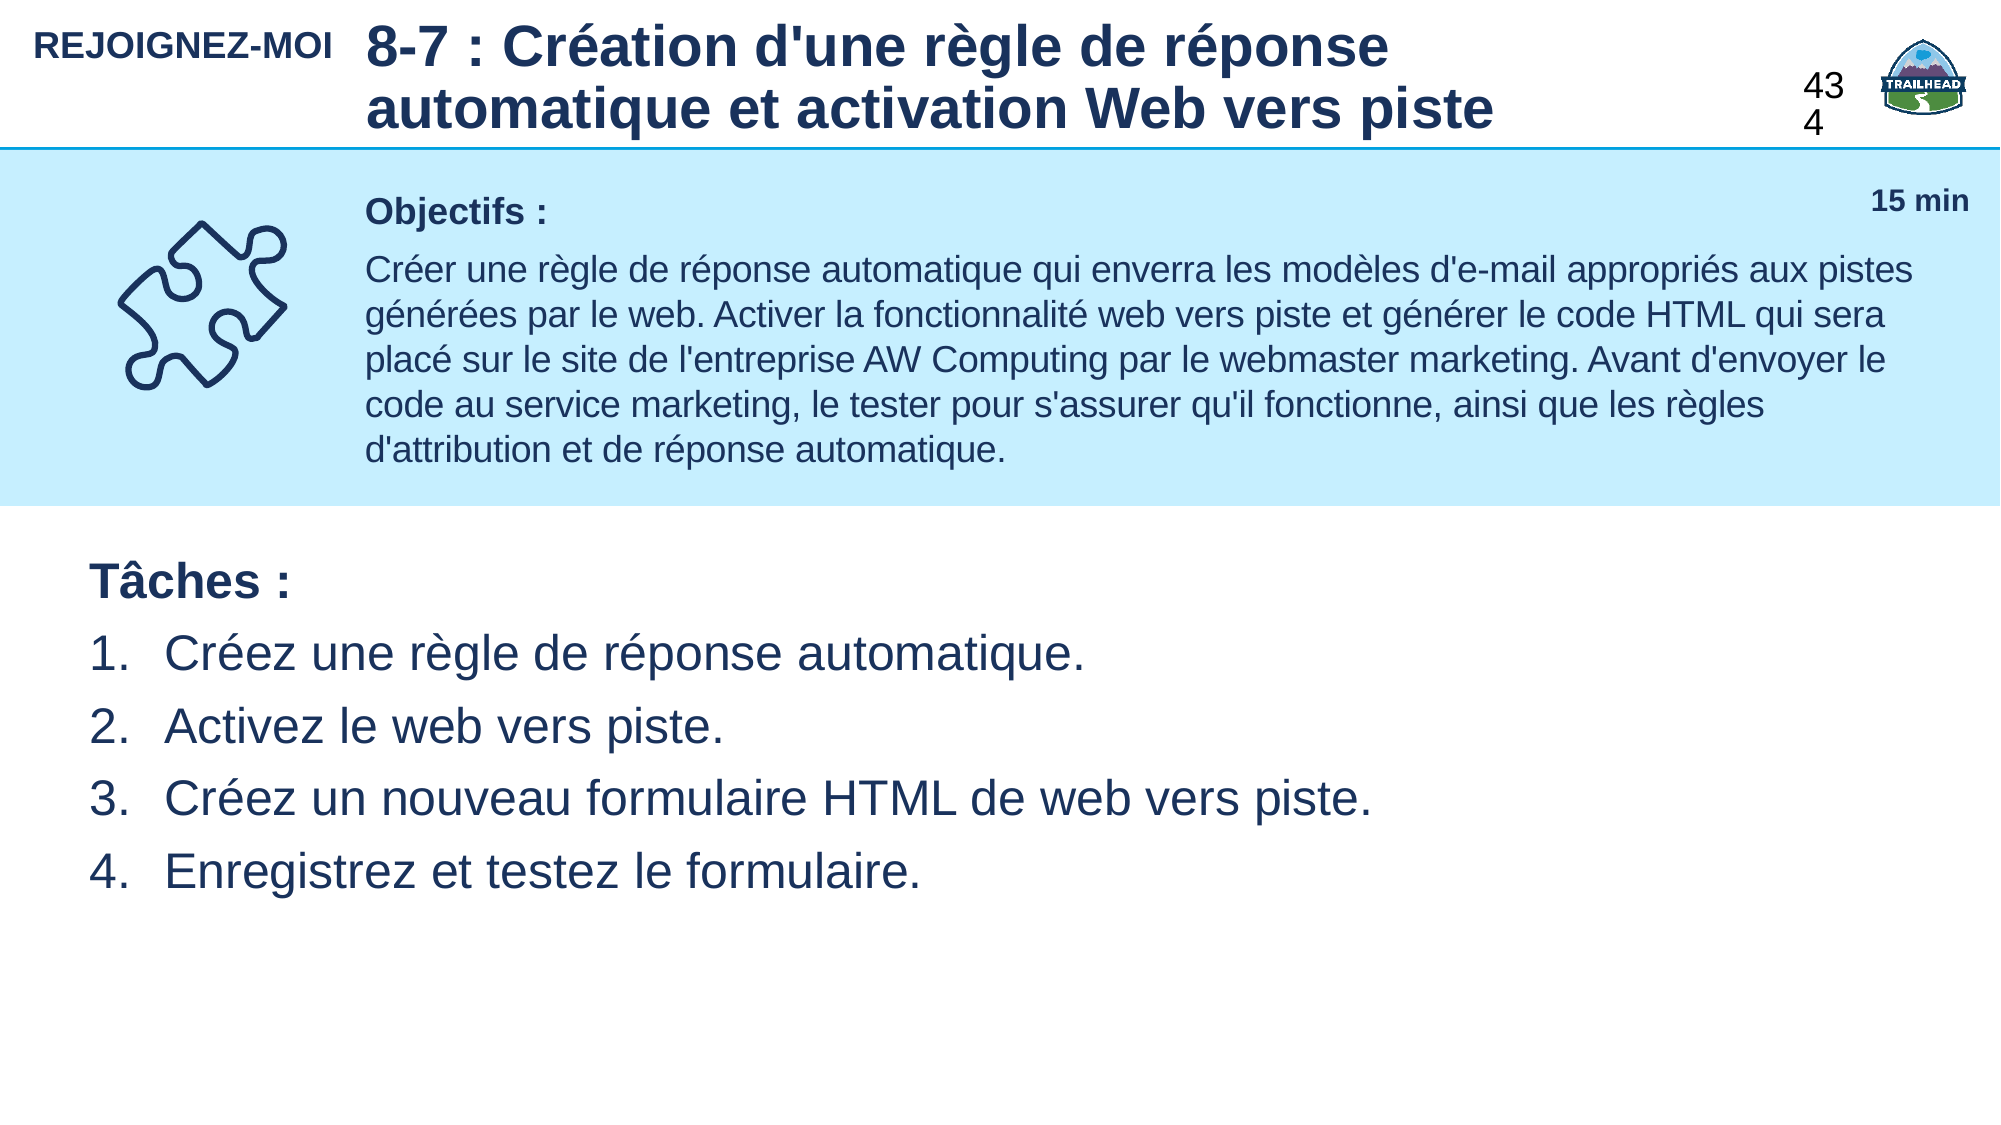

8-7 : Création d'une règle de réponse automatique et activation Web vers piste
REJOIGNEZ-MOI
434
Objectifs :
Créer une règle de réponse automatique qui enverra les modèles d'e-mail appropriés aux pistes générées par le web. Activer la fonctionnalité web vers piste et générer le code HTML qui sera placé sur le site de l'entreprise AW Computing par le webmaster marketing. Avant d'envoyer le code au service marketing, le tester pour s'assurer qu'il fonctionne, ainsi que les règles d'attribution et de réponse automatique.
15 min
Tâches :
Créez une règle de réponse automatique.
Activez le web vers piste.
Créez un nouveau formulaire HTML de web vers piste.
Enregistrez et testez le formulaire.